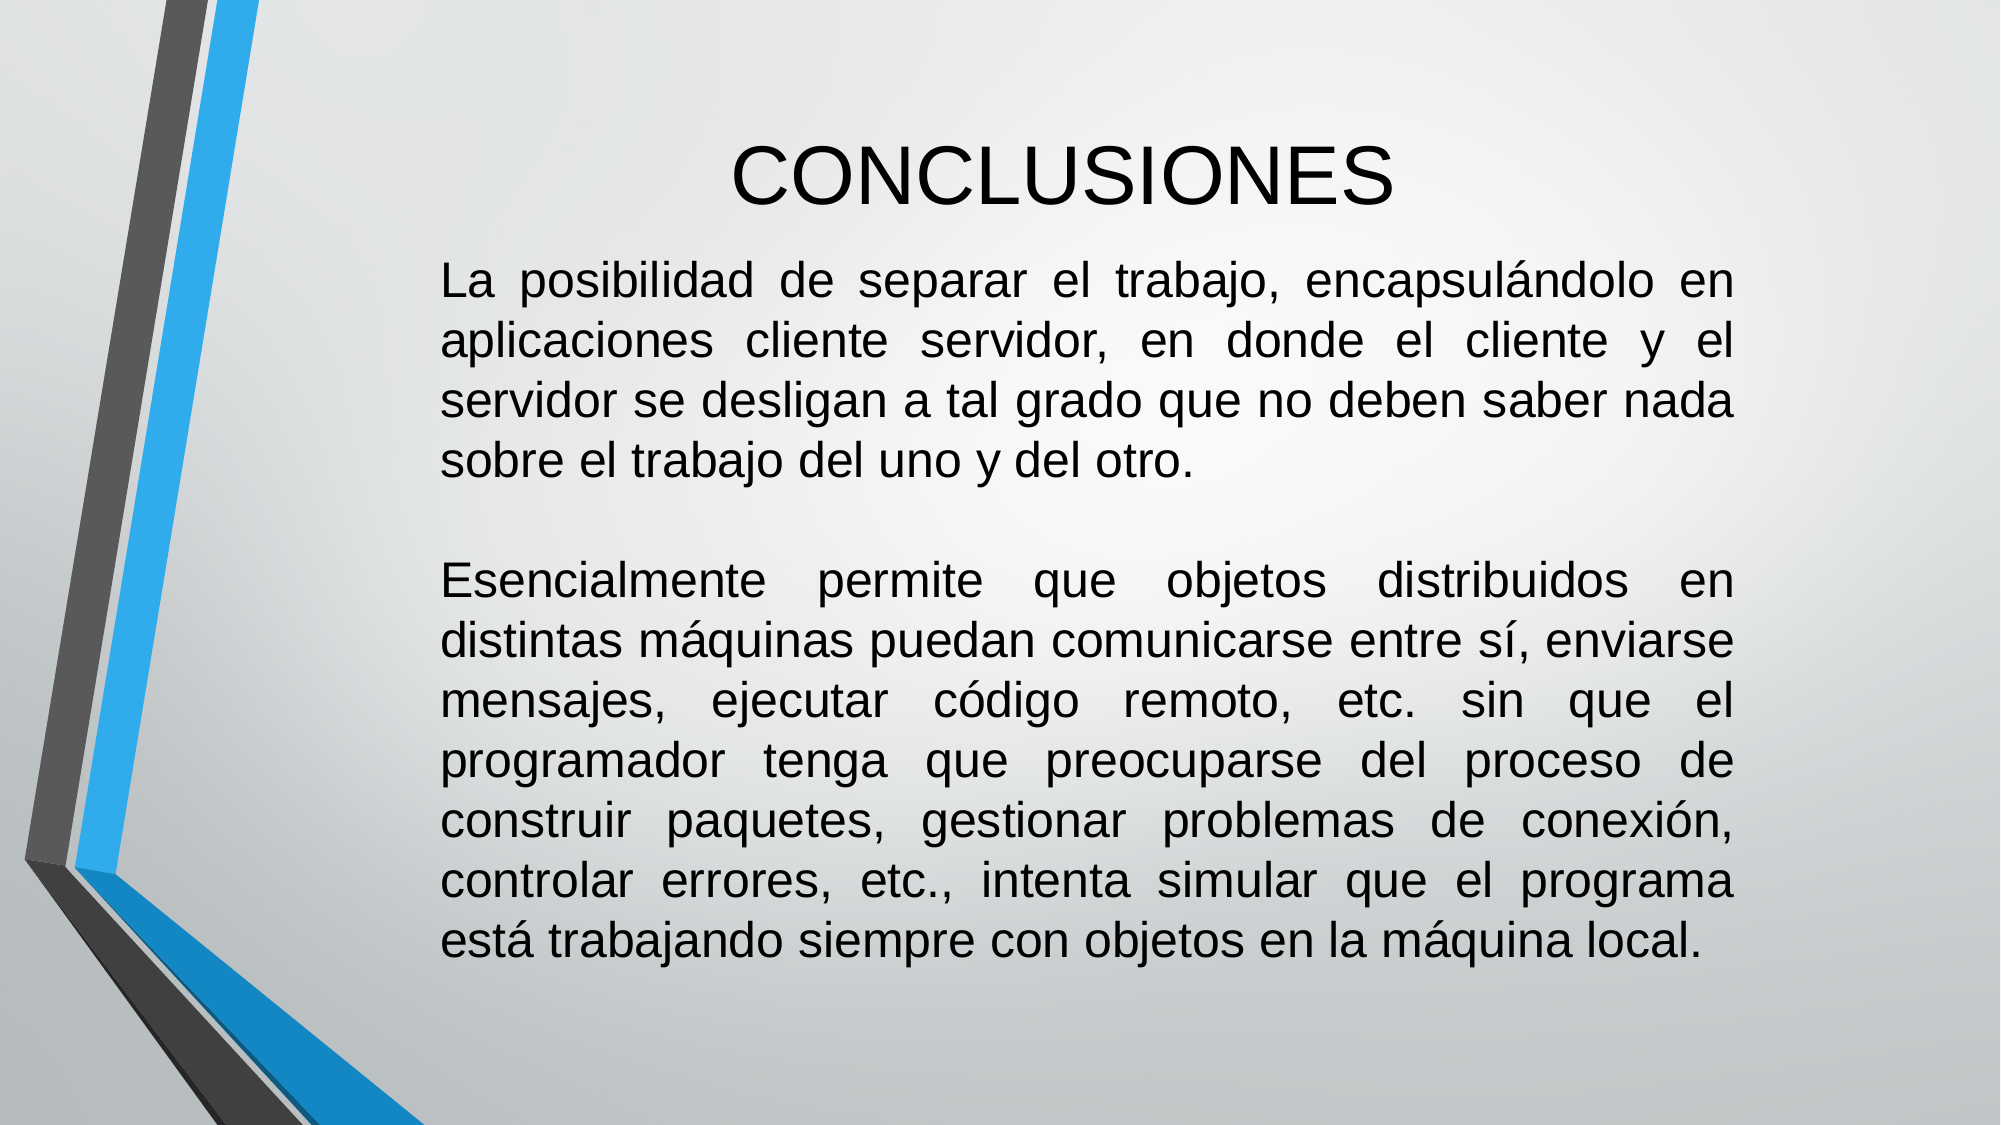

# CONCLUSIONES
La posibilidad de separar el trabajo, encapsulándolo en aplicaciones cliente servidor, en donde el cliente y el servidor se desligan a tal grado que no deben saber nada sobre el trabajo del uno y del otro.

Esencialmente permite que objetos distribuidos en distintas máquinas puedan comunicarse entre sí, enviarse mensajes, ejecutar código remoto, etc. sin que el programador tenga que preocuparse del proceso de construir paquetes, gestionar problemas de conexión, controlar errores, etc., intenta simular que el programa está trabajando siempre con objetos en la máquina local.